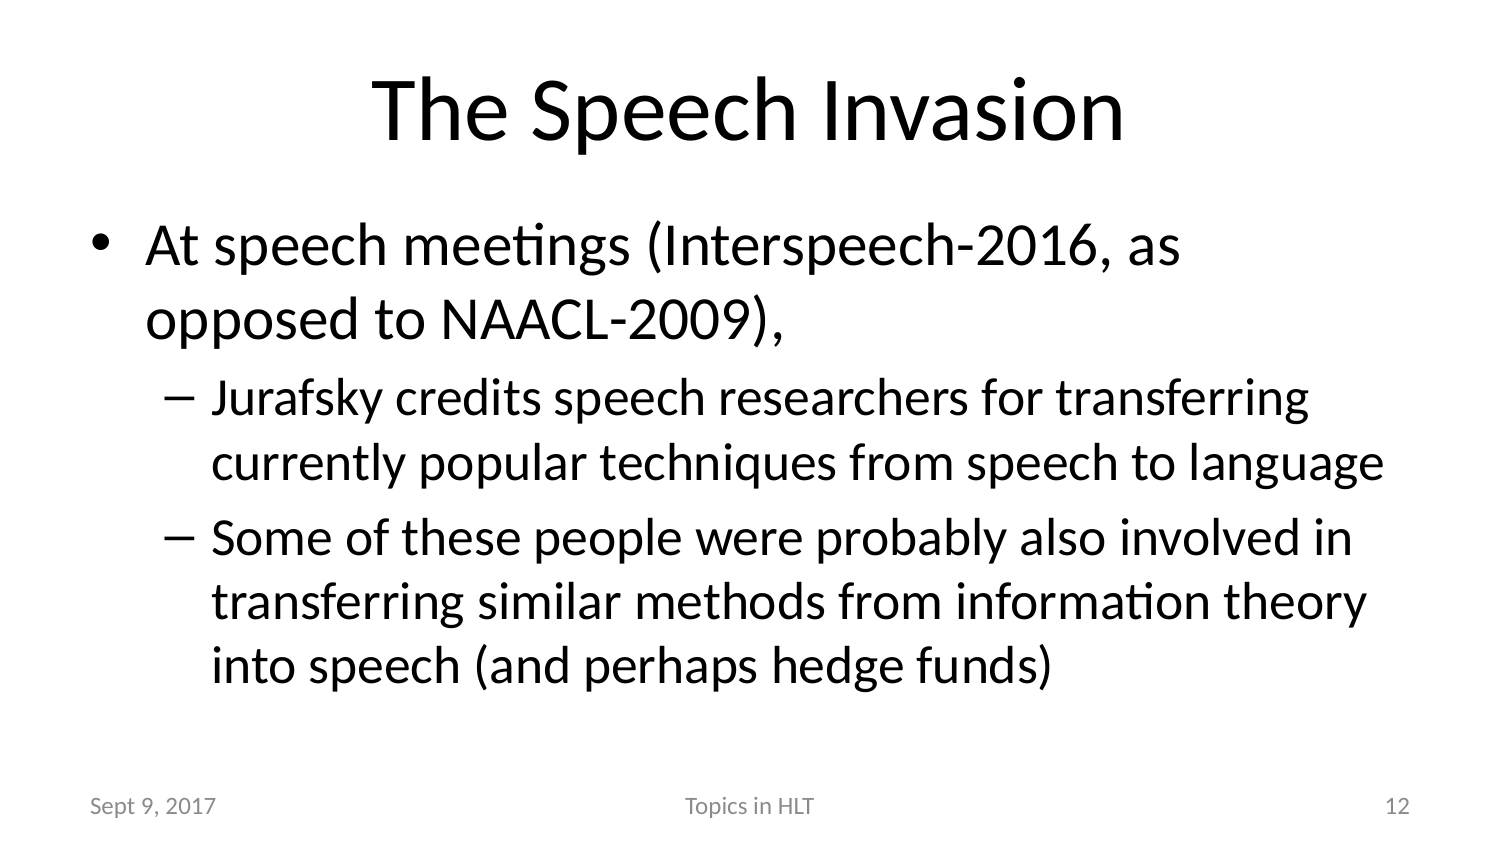

# The Speech Invasion
At speech meetings (Interspeech-2016, as opposed to NAACL-2009),
Jurafsky credits speech researchers for transferring currently popular techniques from speech to language
Some of these people were probably also involved in transferring similar methods from information theory into speech (and perhaps hedge funds)
Sept 9, 2017
Topics in HLT
12